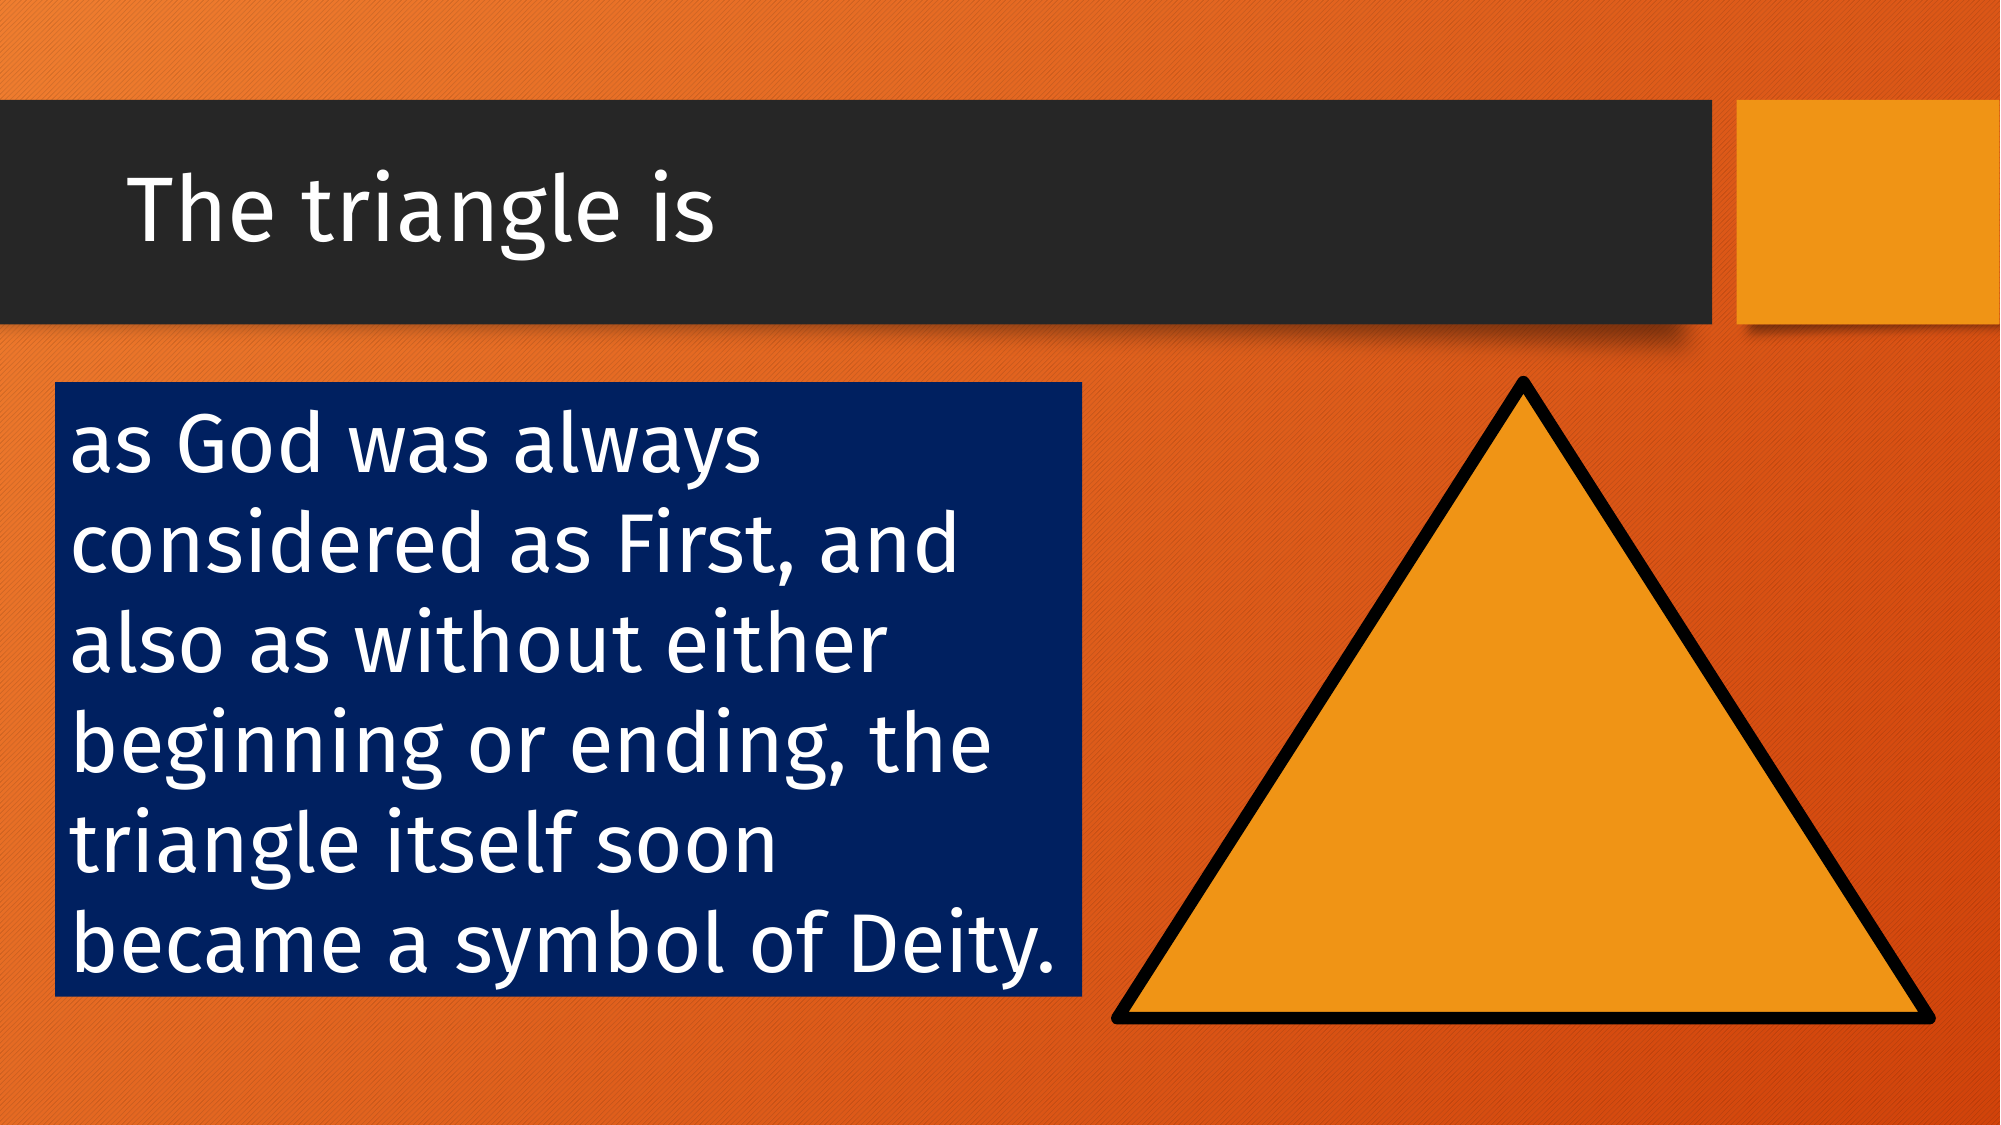

# The triangle is
as God was always considered as First, and also as without either beginning or ending, the triangle itself soon became a symbol of Deity.

the first possible figure made up of straight lines, which is without beginning or ending.